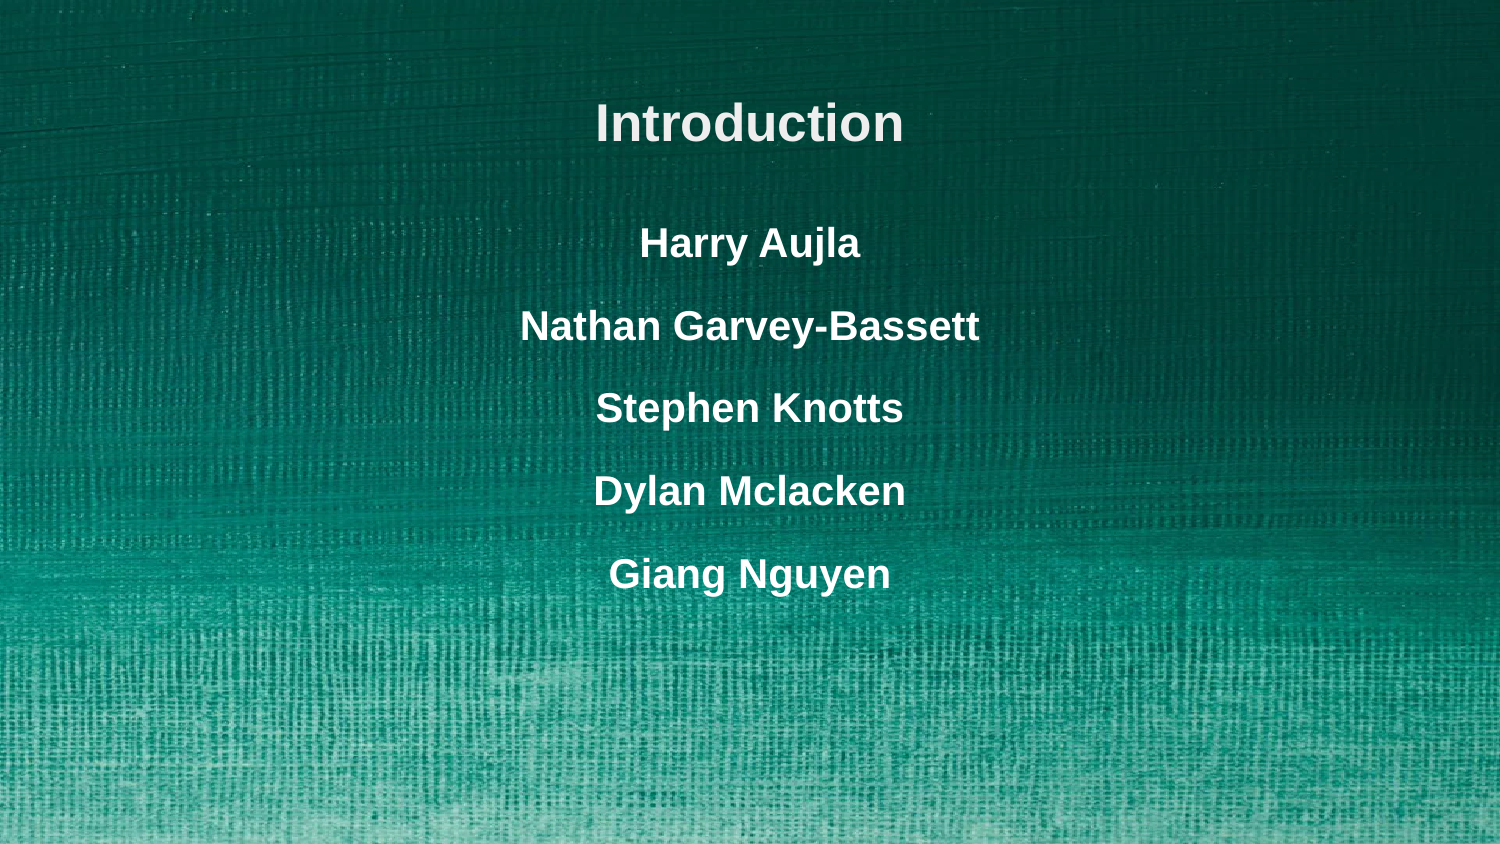

# Introduction
Harry Aujla
Nathan Garvey-Bassett
Stephen Knotts
Dylan Mclacken
Giang Nguyen